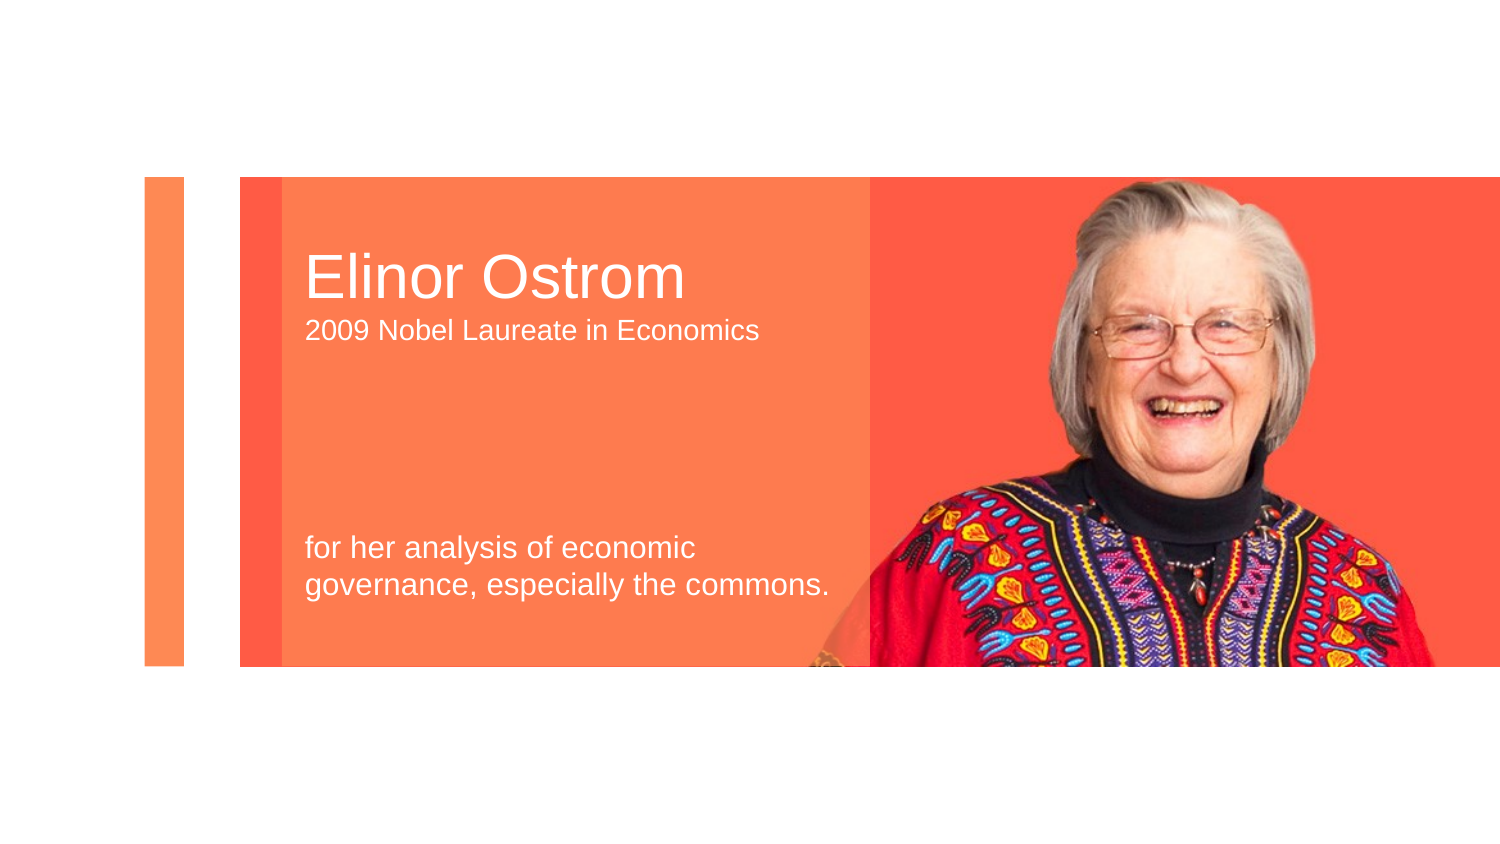

Elinor Ostrom
2009 Nobel Laureate in Economics
for her analysis of economic governance, especially the commons.